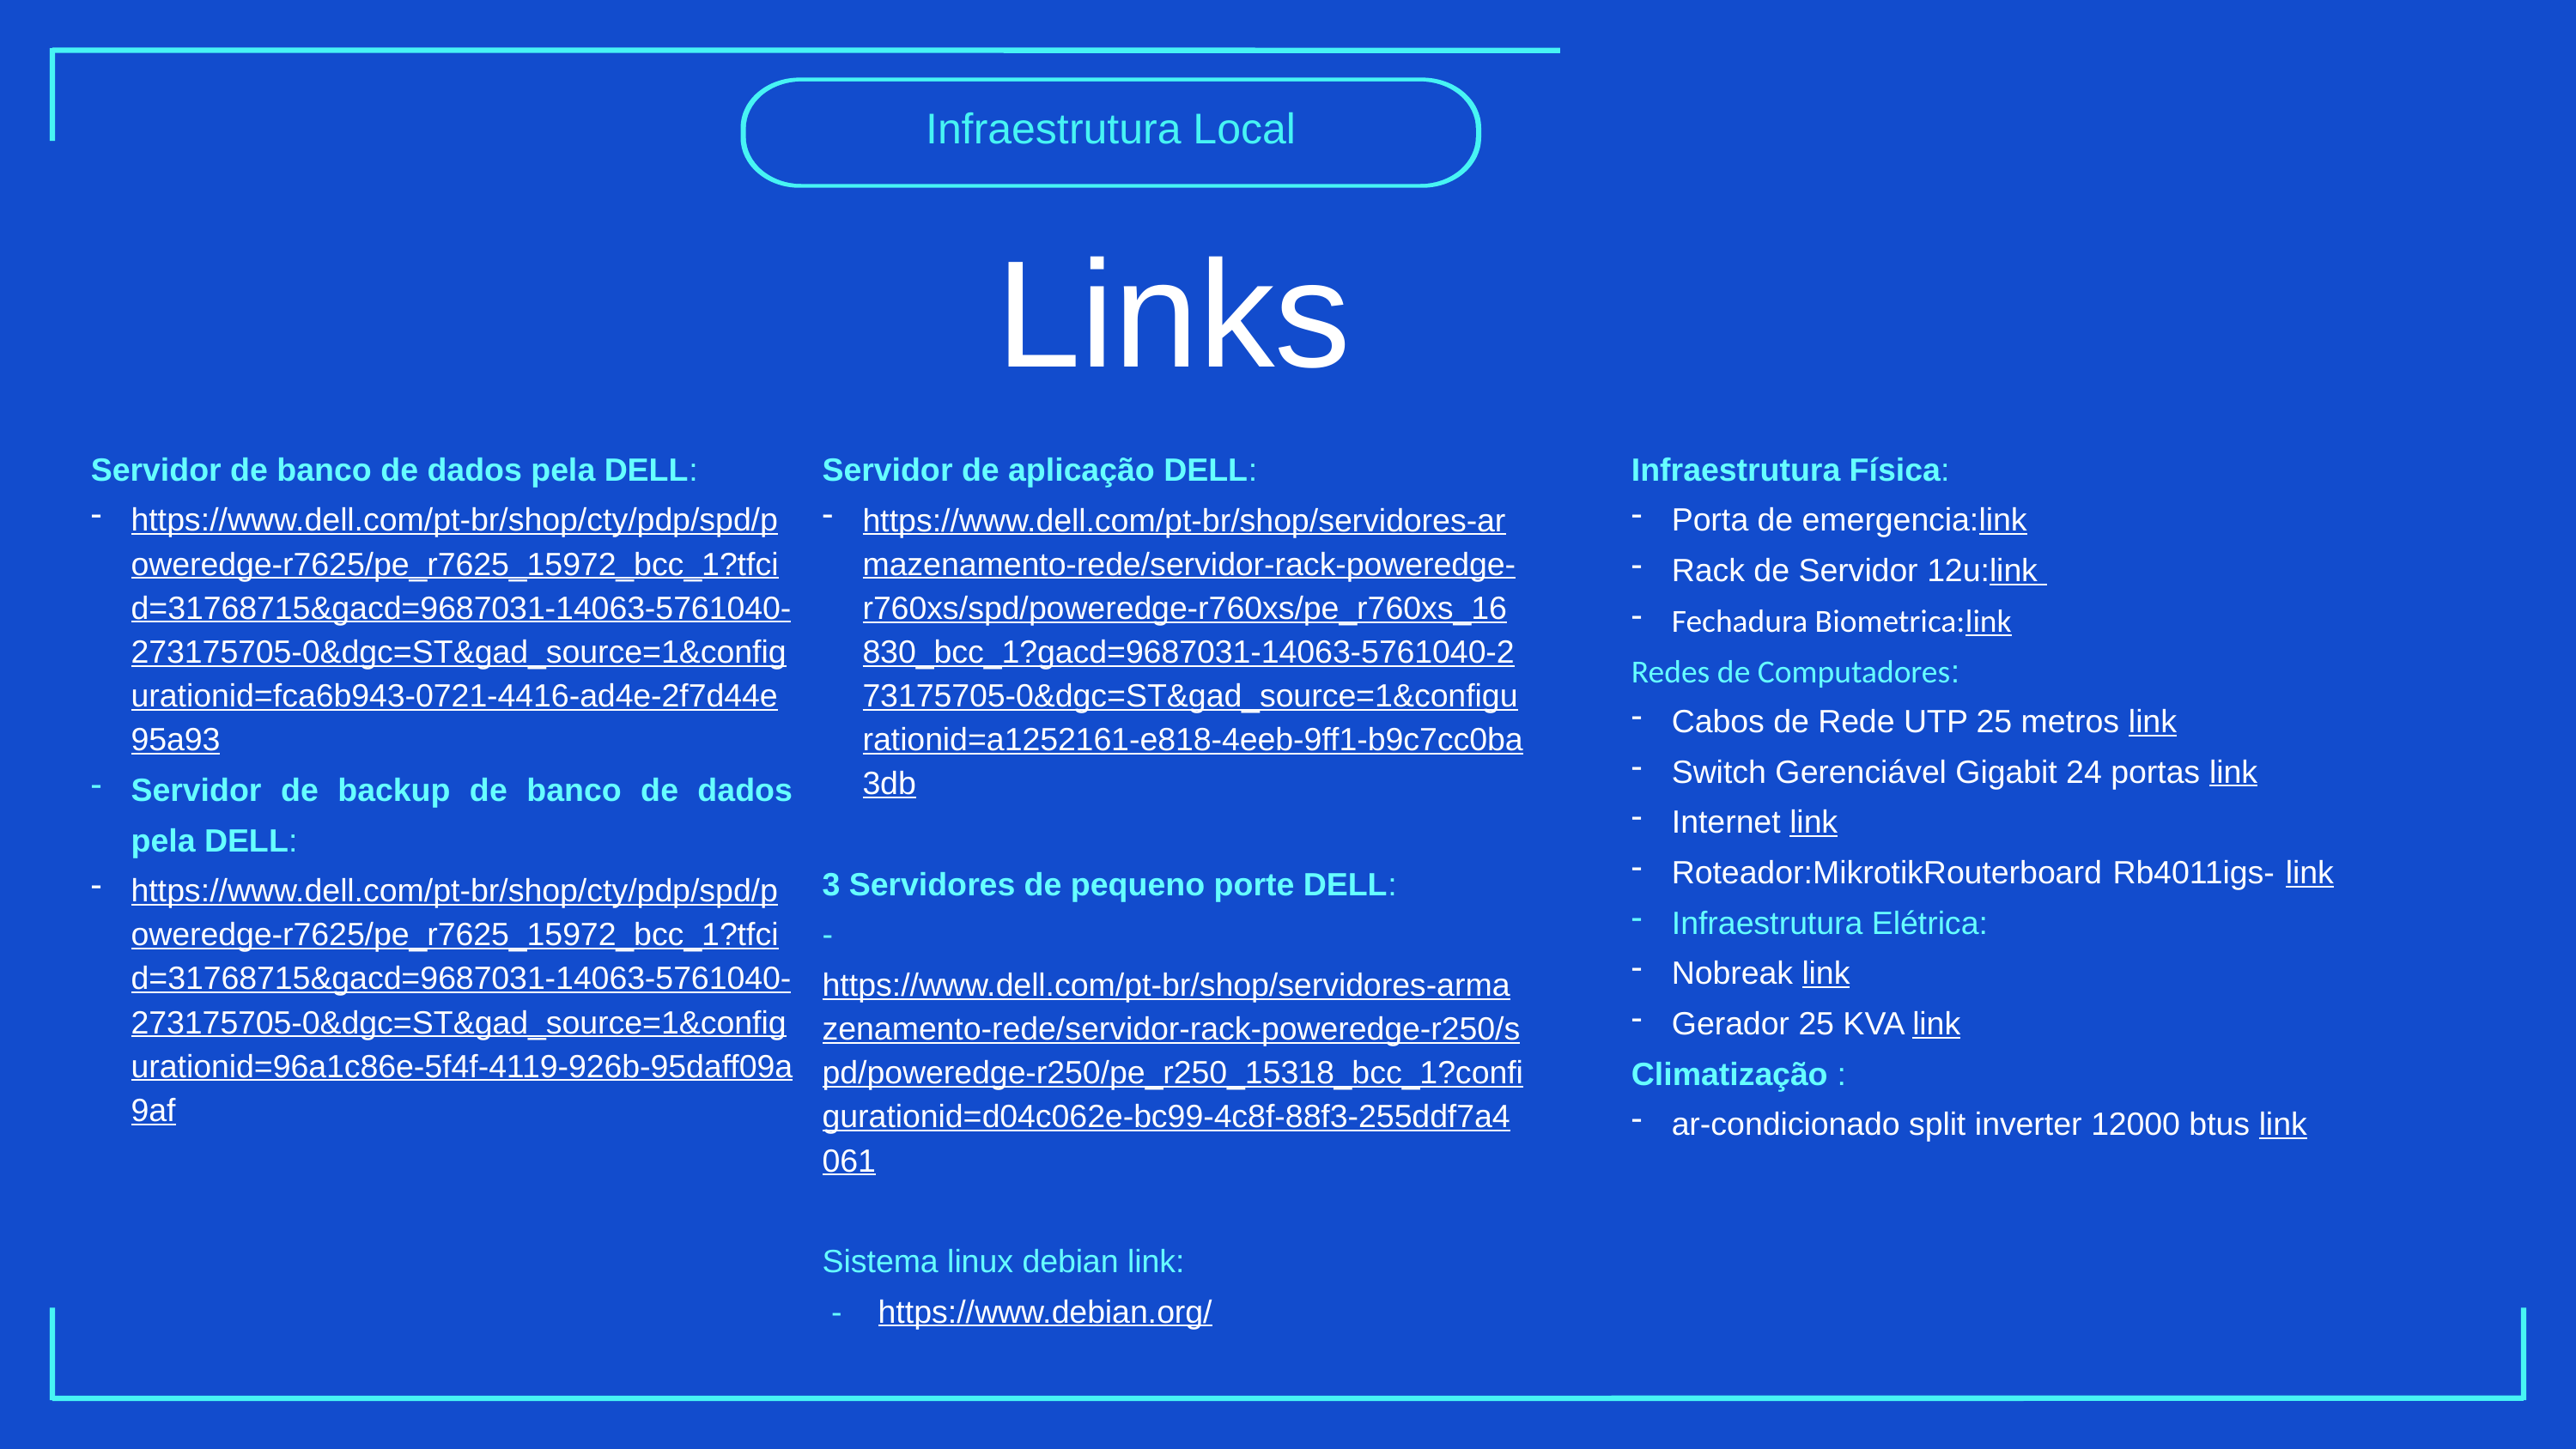

Infraestrutura Local
Links
Servidor de banco de dados pela DELL:
https://www.dell.com/pt-br/shop/cty/pdp/spd/poweredge-r7625/pe_r7625_15972_bcc_1?tfcid=31768715&gacd=9687031-14063-5761040-273175705-0&dgc=ST&gad_source=1&configurationid=fca6b943-0721-4416-ad4e-2f7d44e95a93
Servidor de backup de banco de dados pela DELL:
https://www.dell.com/pt-br/shop/cty/pdp/spd/poweredge-r7625/pe_r7625_15972_bcc_1?tfcid=31768715&gacd=9687031-14063-5761040-273175705-0&dgc=ST&gad_source=1&configurationid=96a1c86e-5f4f-4119-926b-95daff09a9af

Servidor de aplicação DELL:
https://www.dell.com/pt-br/shop/servidores-armazenamento-rede/servidor-rack-poweredge-r760xs/spd/poweredge-r760xs/pe_r760xs_16830_bcc_1?gacd=9687031-14063-5761040-273175705-0&dgc=ST&gad_source=1&configurationid=a1252161-e818-4eeb-9ff1-b9c7cc0ba3db

3 Servidores de pequeno porte DELL:
-https://www.dell.com/pt-br/shop/servidores-armazenamento-rede/servidor-rack-poweredge-r250/spd/poweredge-r250/pe_r250_15318_bcc_1?configurationid=d04c062e-bc99-4c8f-88f3-255ddf7a4061

Sistema linux debian link:
 -    https://www.debian.org/
Infraestrutura Física:
Porta de emergencia:link
Rack de Servidor 12u:link
Fechadura Biometrica:link
Redes de Computadores:
Cabos de Rede UTP 25 metros link
Switch Gerenciável Gigabit 24 portas link
Internet link
Roteador:MikrotikRouterboard Rb4011igs- link
Infraestrutura Elétrica:
Nobreak link
Gerador 25 KVA link
Climatização :
ar-condicionado split inverter 12000 btus link